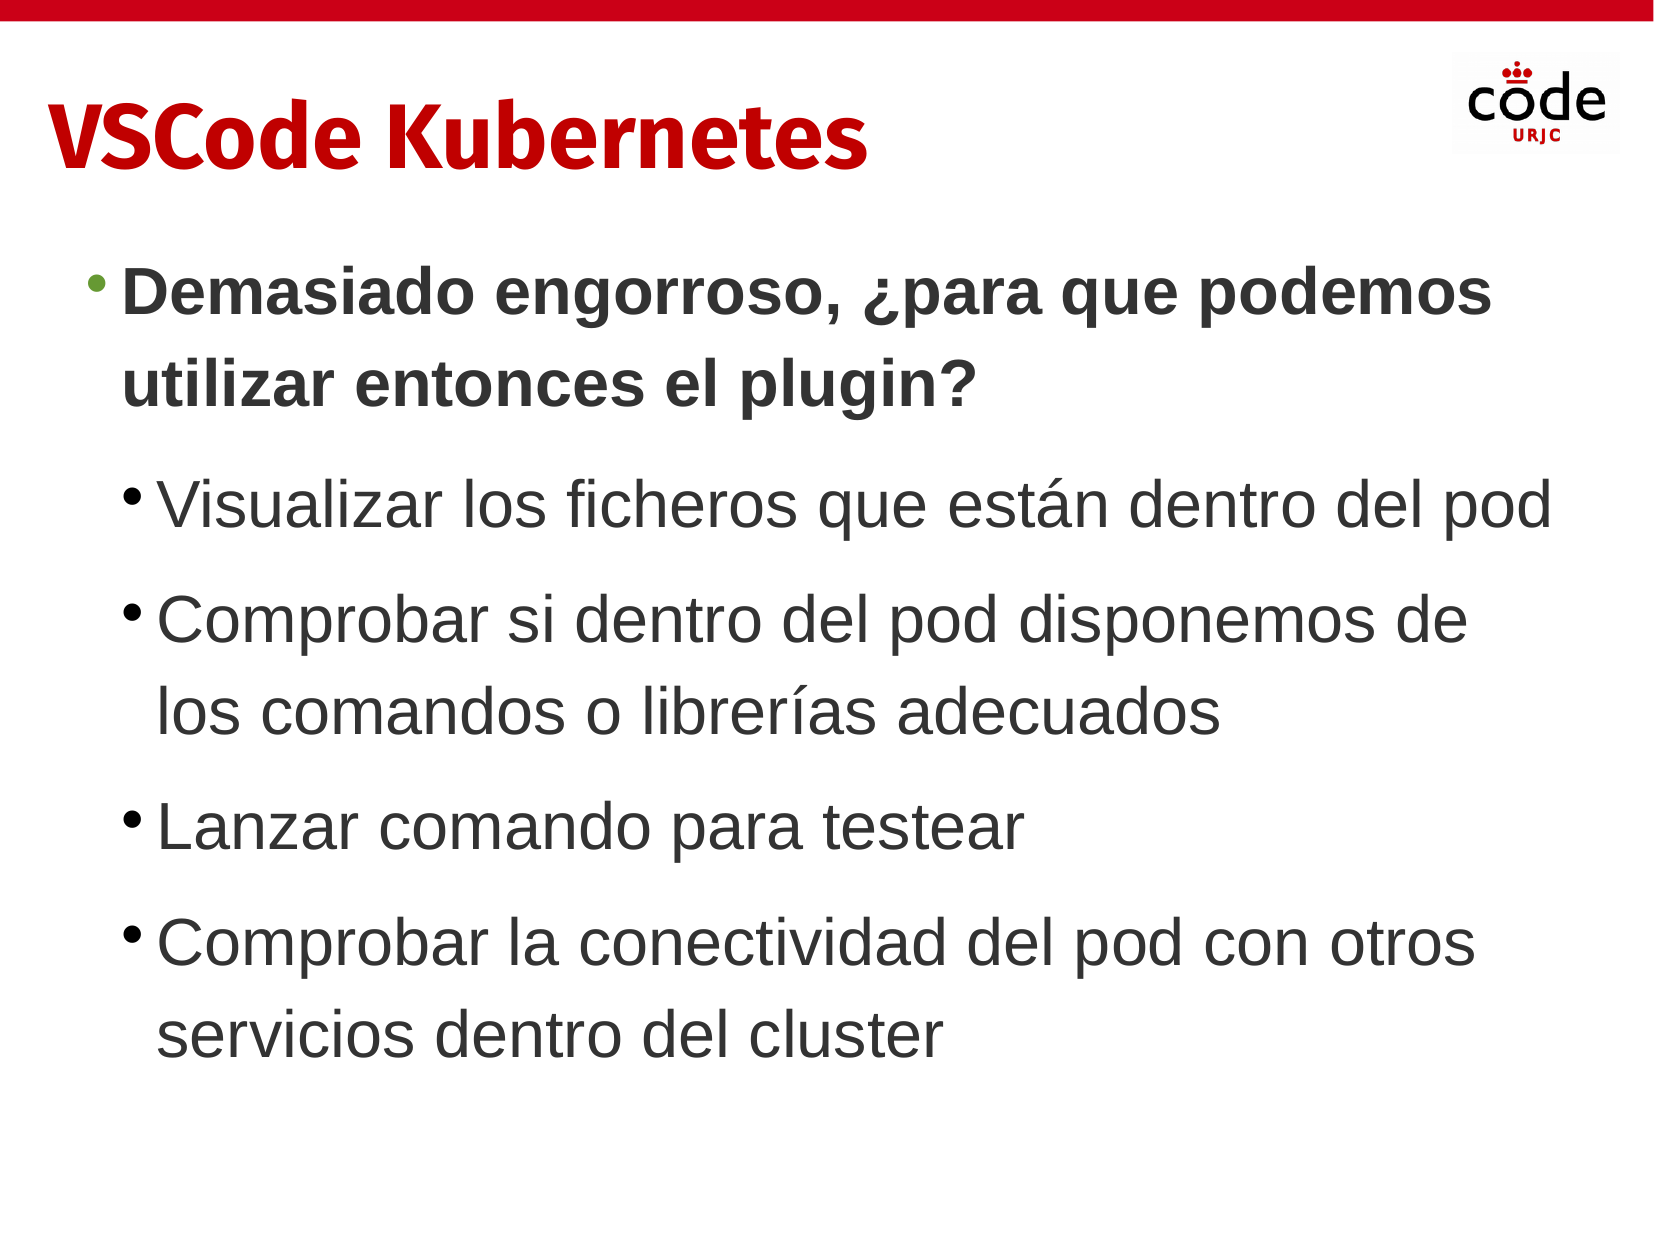

VSCode Kubernetes
Demasiado engorroso, ¿para que podemos utilizar entonces el plugin?
Visualizar los ficheros que están dentro del pod
Comprobar si dentro del pod disponemos de los comandos o librerías adecuados
Lanzar comando para testear
Comprobar la conectividad del pod con otros servicios dentro del cluster